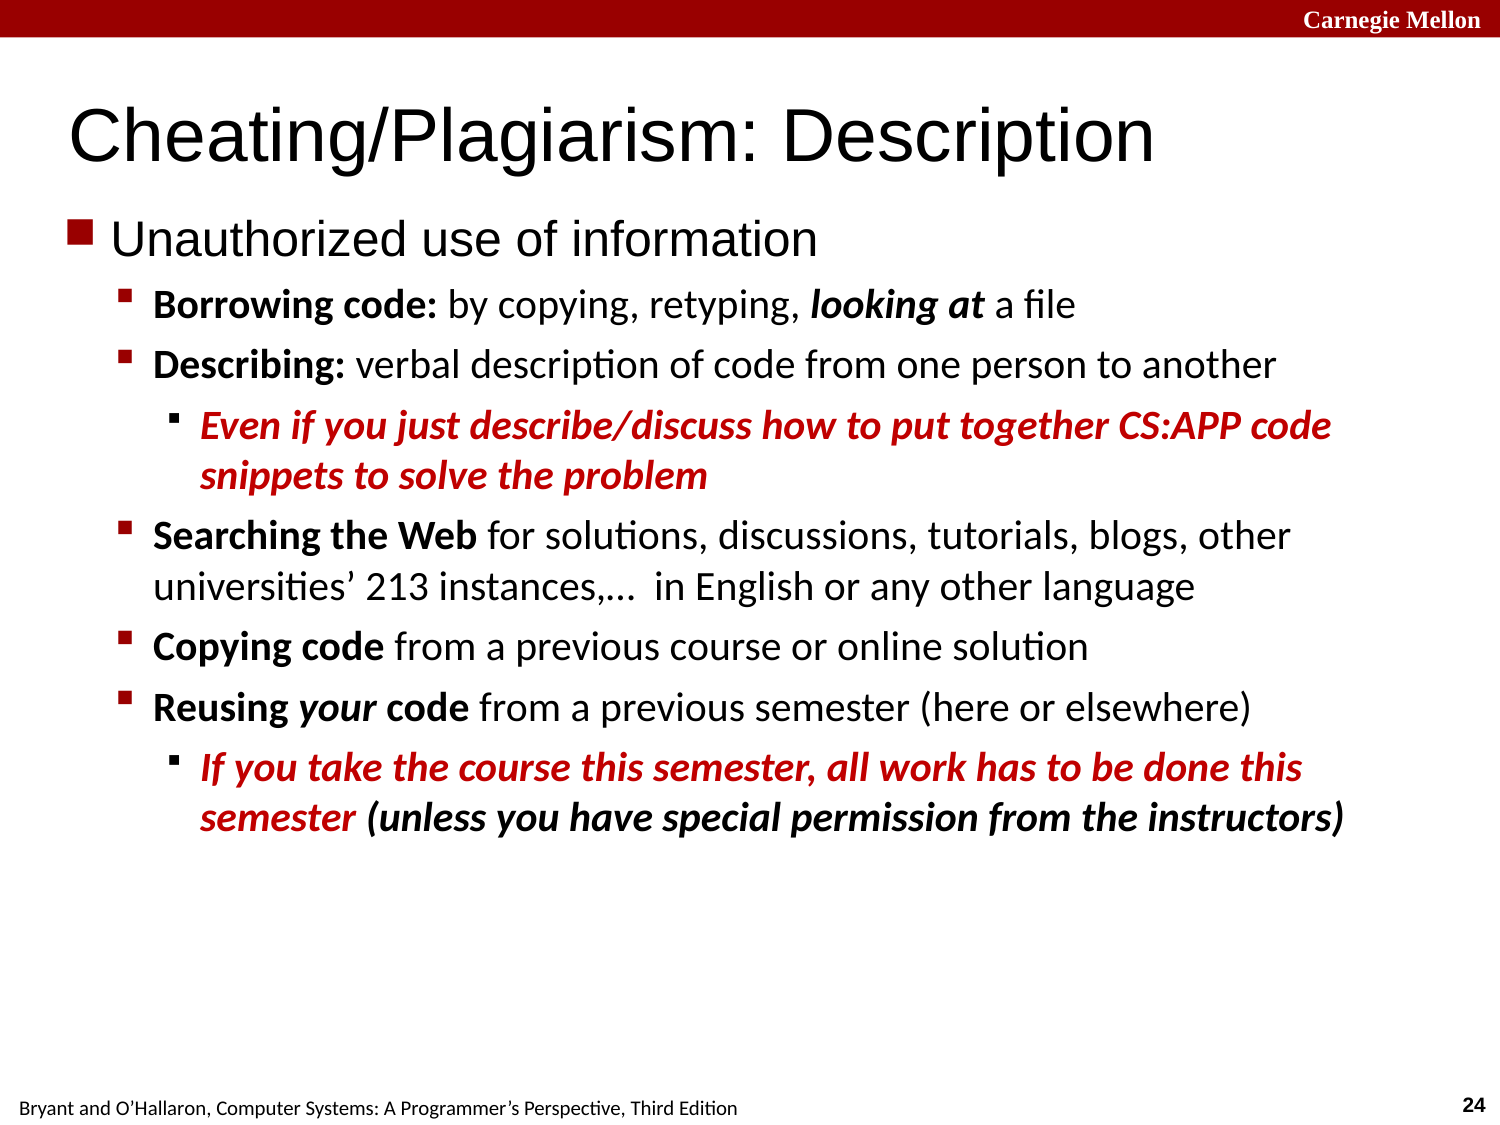

# Cheating/Plagiarism: Description
Unauthorized use of information
Borrowing code: by copying, retyping, looking at a file
Describing: verbal description of code from one person to another
Even if you just describe/discuss how to put together CS:APP code snippets to solve the problem
Searching the Web for solutions, discussions, tutorials, blogs, other universities’ 213 instances,…  in English or any other language
Copying code from a previous course or online solution
Reusing your code from a previous semester (here or elsewhere)
If you take the course this semester, all work has to be done this semester (unless you have special permission from the instructors)